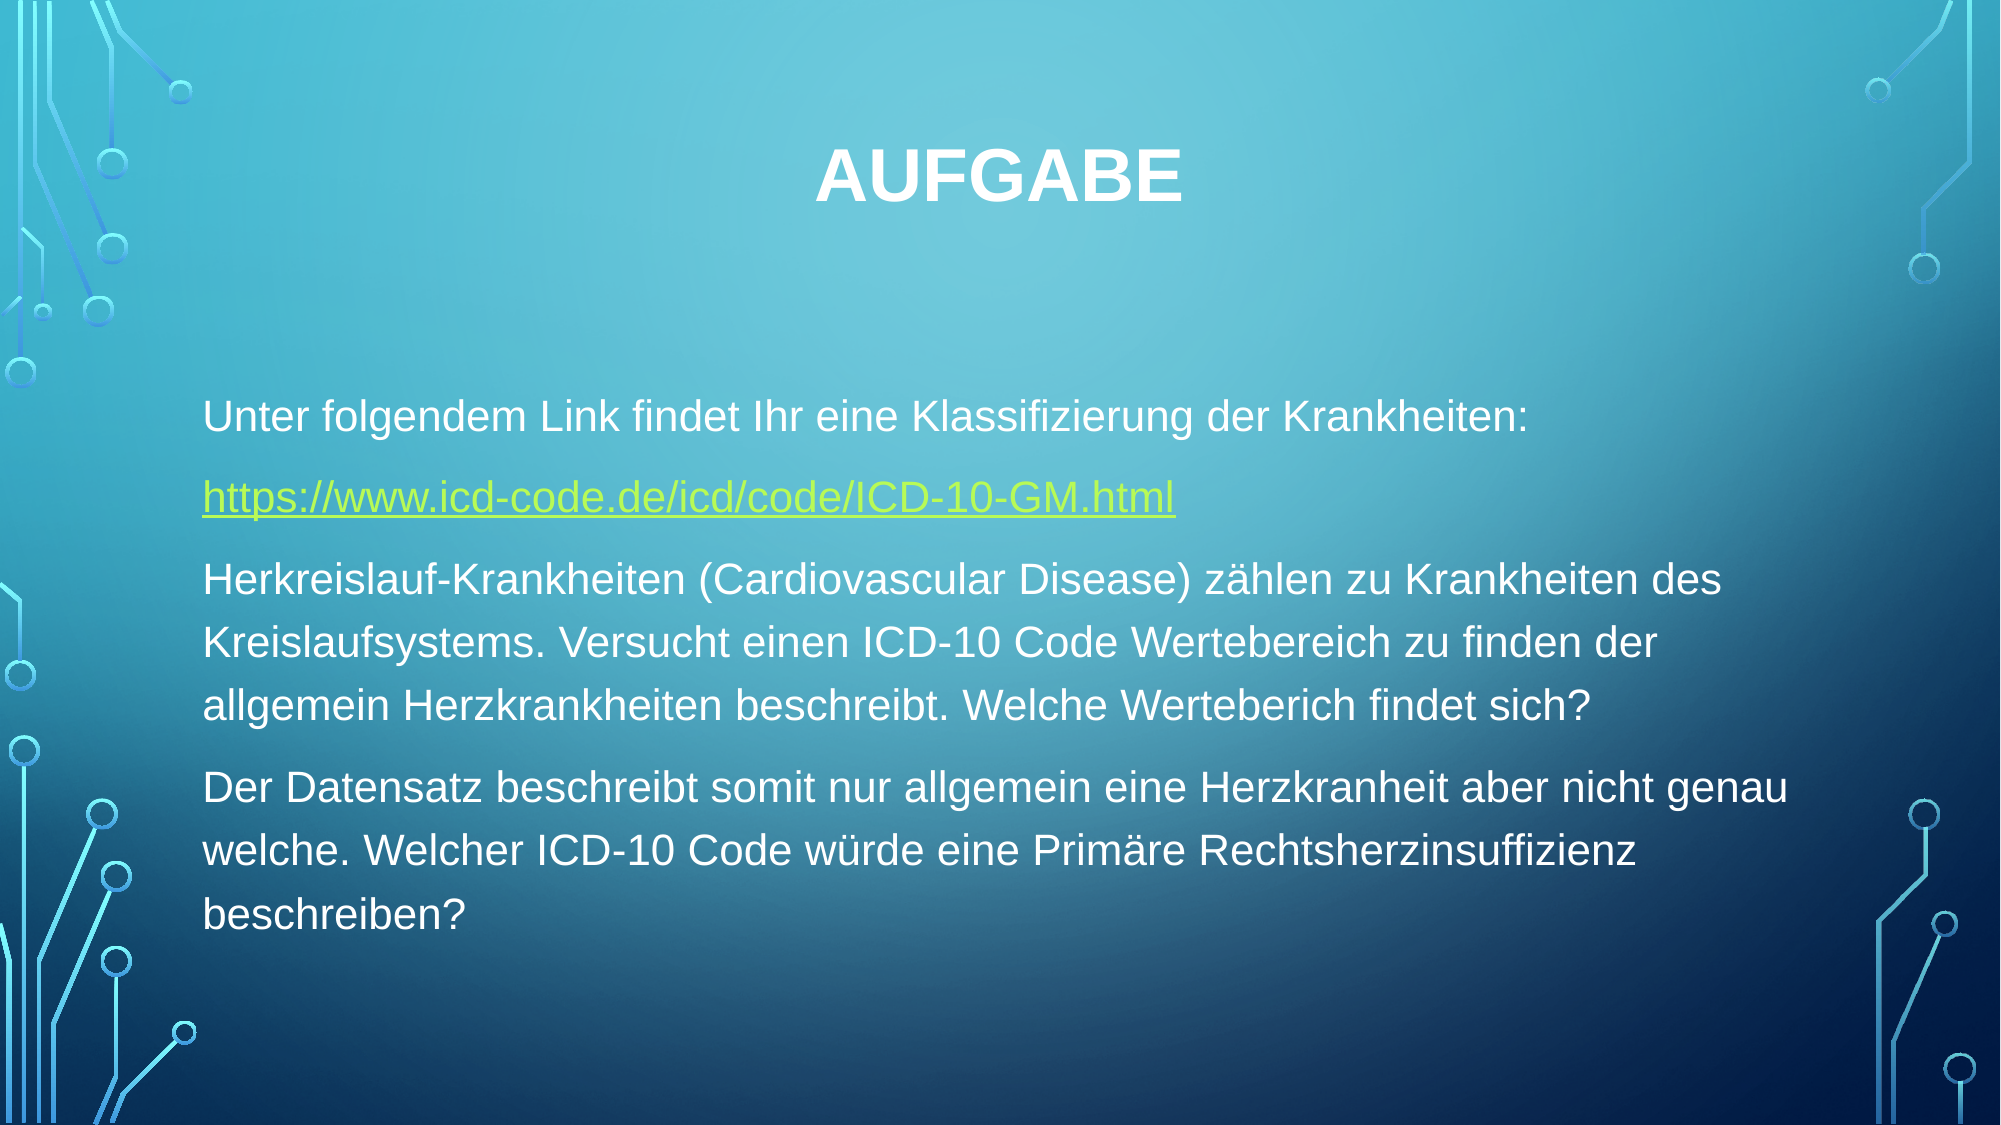

# Aufgabe
Unter folgendem Link findet Ihr eine Klassifizierung der Krankheiten:
https://www.icd-code.de/icd/code/ICD-10-GM.html
Herkreislauf-Krankheiten (Cardiovascular Disease) zählen zu Krankheiten des Kreislaufsystems. Versucht einen ICD-10 Code Wertebereich zu finden der allgemein Herzkrankheiten beschreibt. Welche Werteberich findet sich?
Der Datensatz beschreibt somit nur allgemein eine Herzkranheit aber nicht genau welche. Welcher ICD-10 Code würde eine Primäre Rechtsherzinsuffizienz beschreiben?